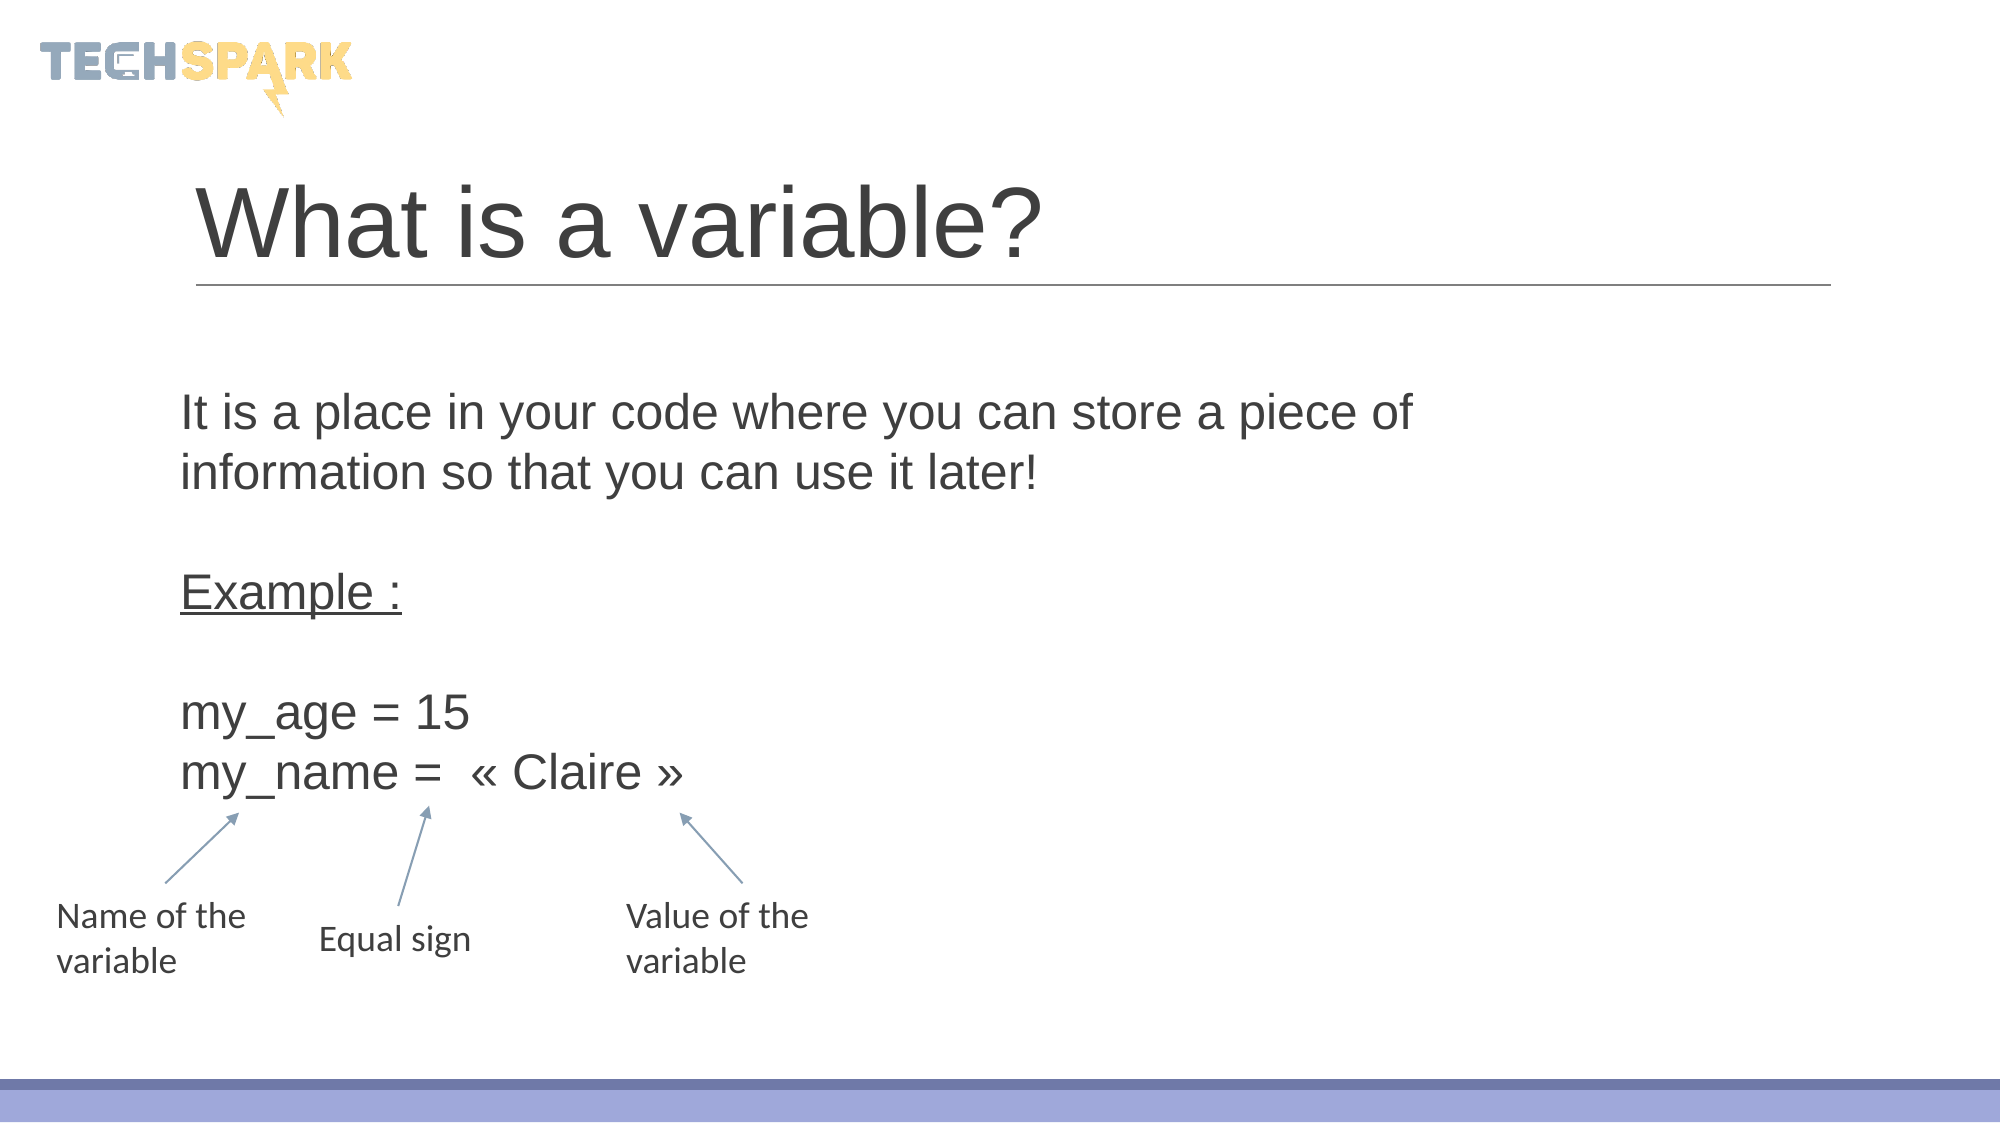

# What is a variable?

It is a place in your code where you can store a piece of information so that you can use it later!

Example :

my_age = 15
my_name =  « Claire »
Name of the variable
Value of the variable
Equal sign